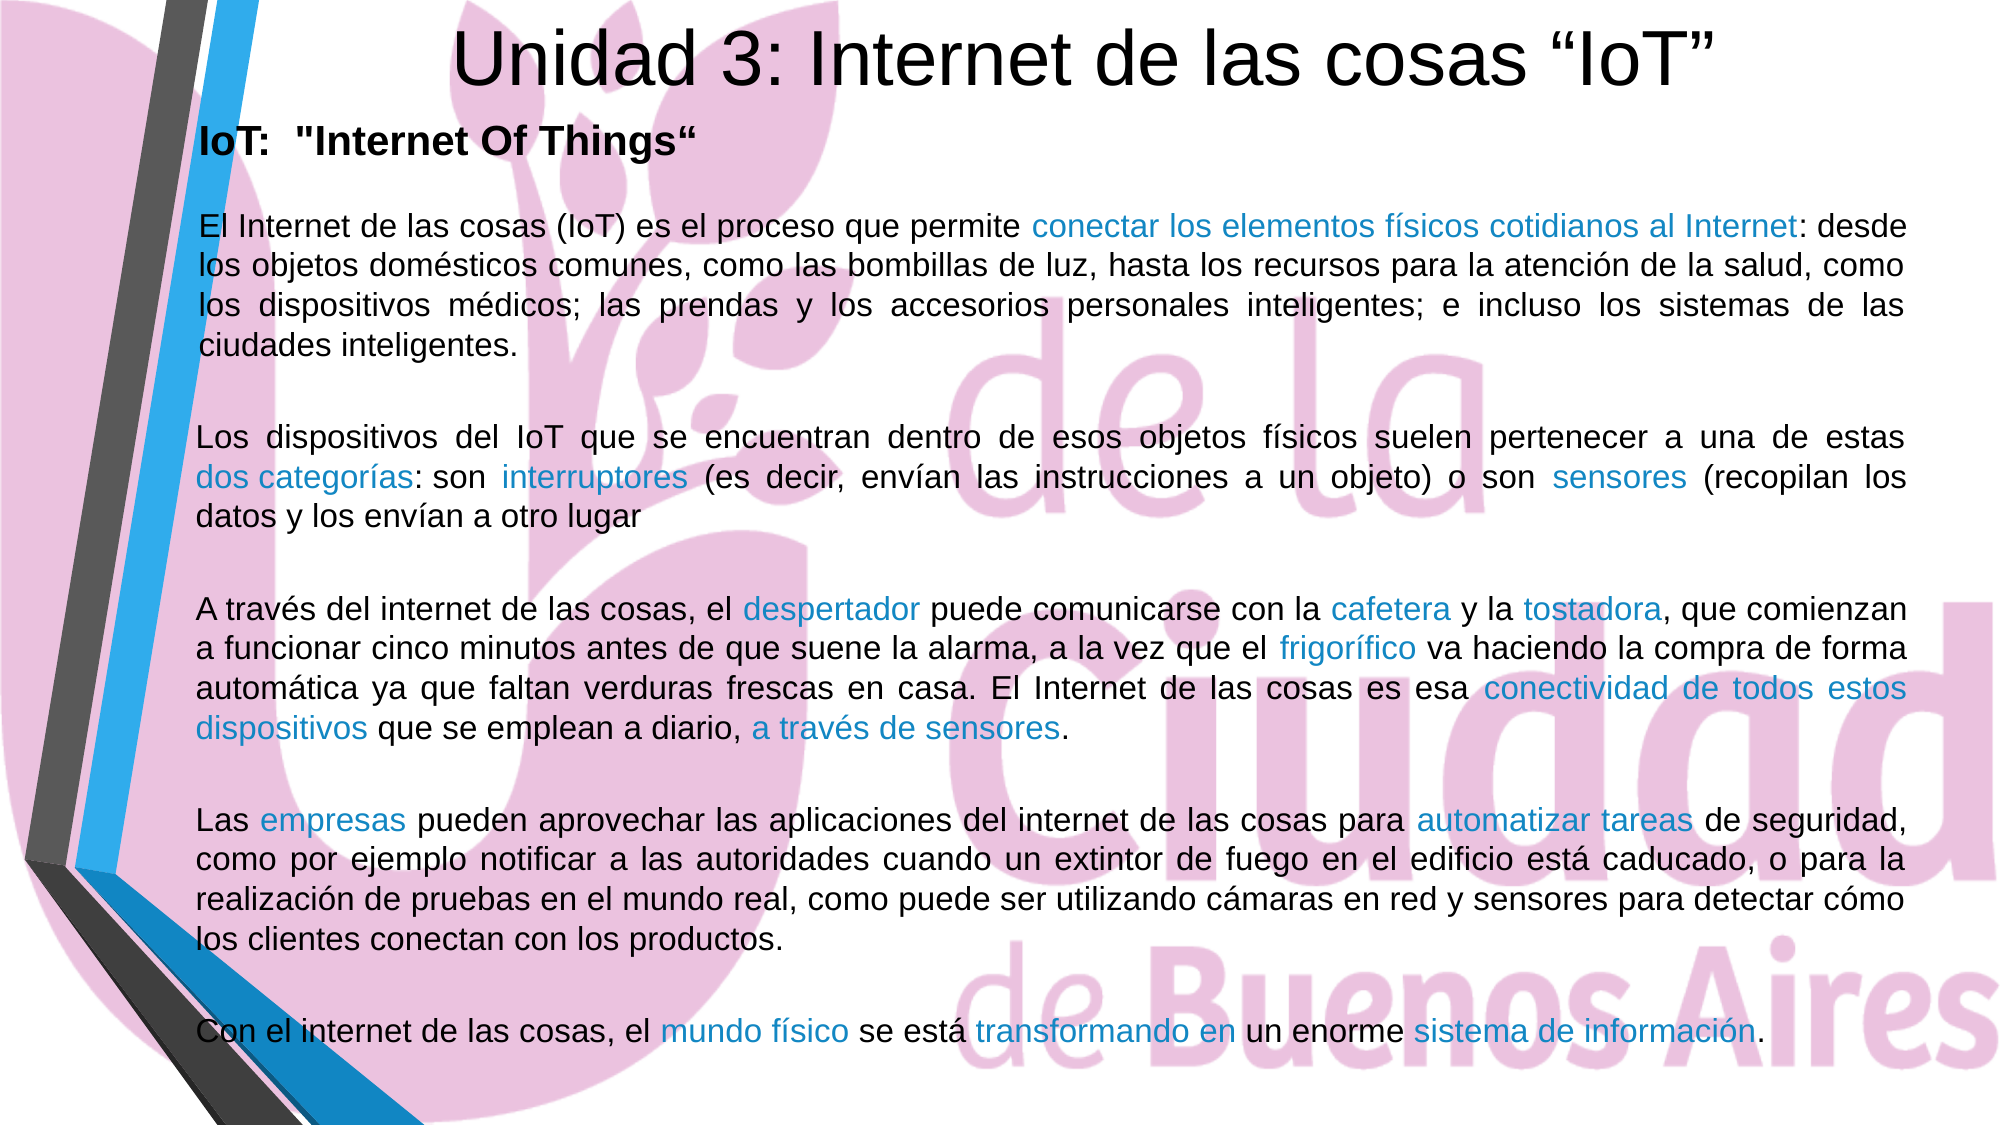

# Unidad 3: Internet de las cosas “IoT”
IoT:  "Internet Of Things“

El Internet de las cosas (IoT) es el proceso que permite conectar los elementos físicos cotidianos al Internet: desde los objetos domésticos comunes, como las bombillas de luz, hasta los recursos para la atención de la salud, como los dispositivos médicos; las prendas y los accesorios personales inteligentes; e incluso los sistemas de las ciudades inteligentes.

Los dispositivos del IoT que se encuentran dentro de esos objetos físicos suelen pertenecer a una de estas dos categorías: son interruptores (es decir, envían las instrucciones a un objeto) o son sensores (recopilan los datos y los envían a otro lugar

A través del internet de las cosas, el despertador puede comunicarse con la cafetera y la tostadora, que comienzan a funcionar cinco minutos antes de que suene la alarma, a la vez que el frigorífico va haciendo la compra de forma automática ya que faltan verduras frescas en casa. El Internet de las cosas es esa conectividad de todos estos dispositivos que se emplean a diario, a través de sensores.

Las empresas pueden aprovechar las aplicaciones del internet de las cosas para automatizar tareas de seguridad, como por ejemplo notificar a las autoridades cuando un extintor de fuego en el edificio está caducado, o para la realización de pruebas en el mundo real, como puede ser utilizando cámaras en red y sensores para detectar cómo los clientes conectan con los productos.

Con el internet de las cosas, el mundo físico se está transformando en un enorme sistema de información.